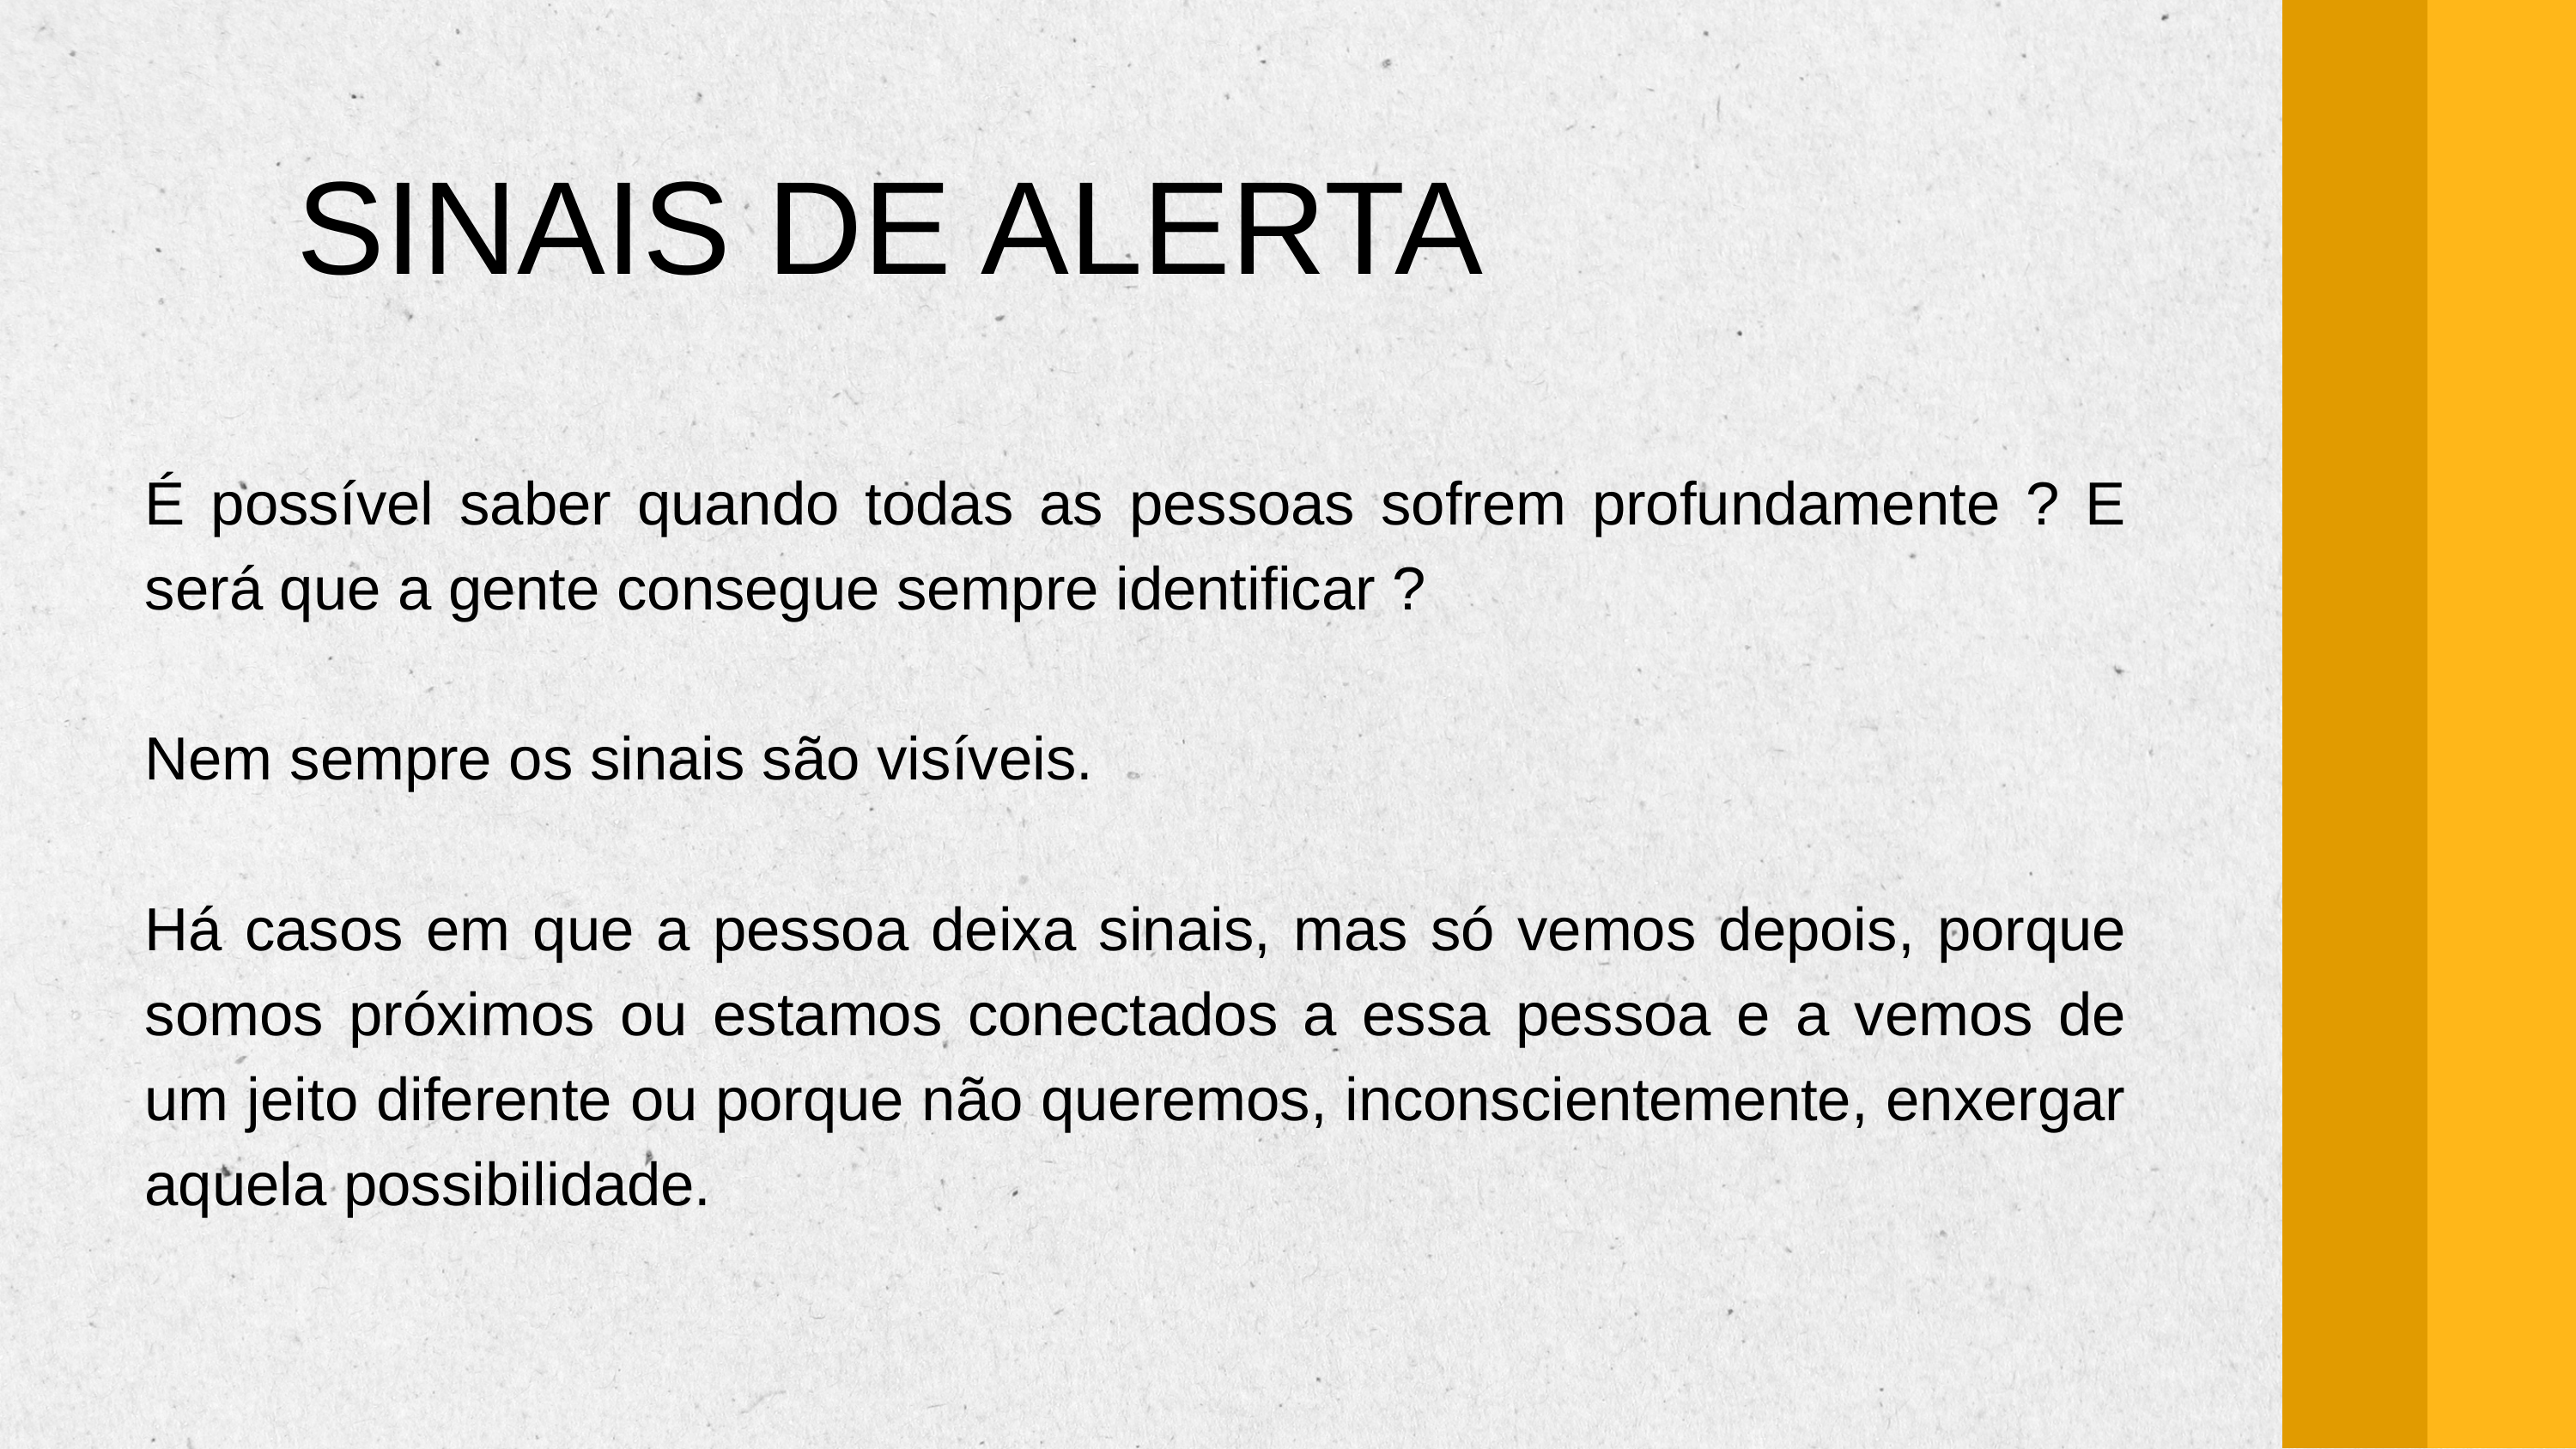

SINAIS DE ALERTA
É possível saber quando todas as pessoas sofrem profundamente ? E será que a gente consegue sempre identificar ?

Nem sempre os sinais são visíveis.

Há casos em que a pessoa deixa sinais, mas só vemos depois, porque somos próximos ou estamos conectados a essa pessoa e a vemos de um jeito diferente ou porque não queremos, inconscientemente, enxergar aquela possibilidade.